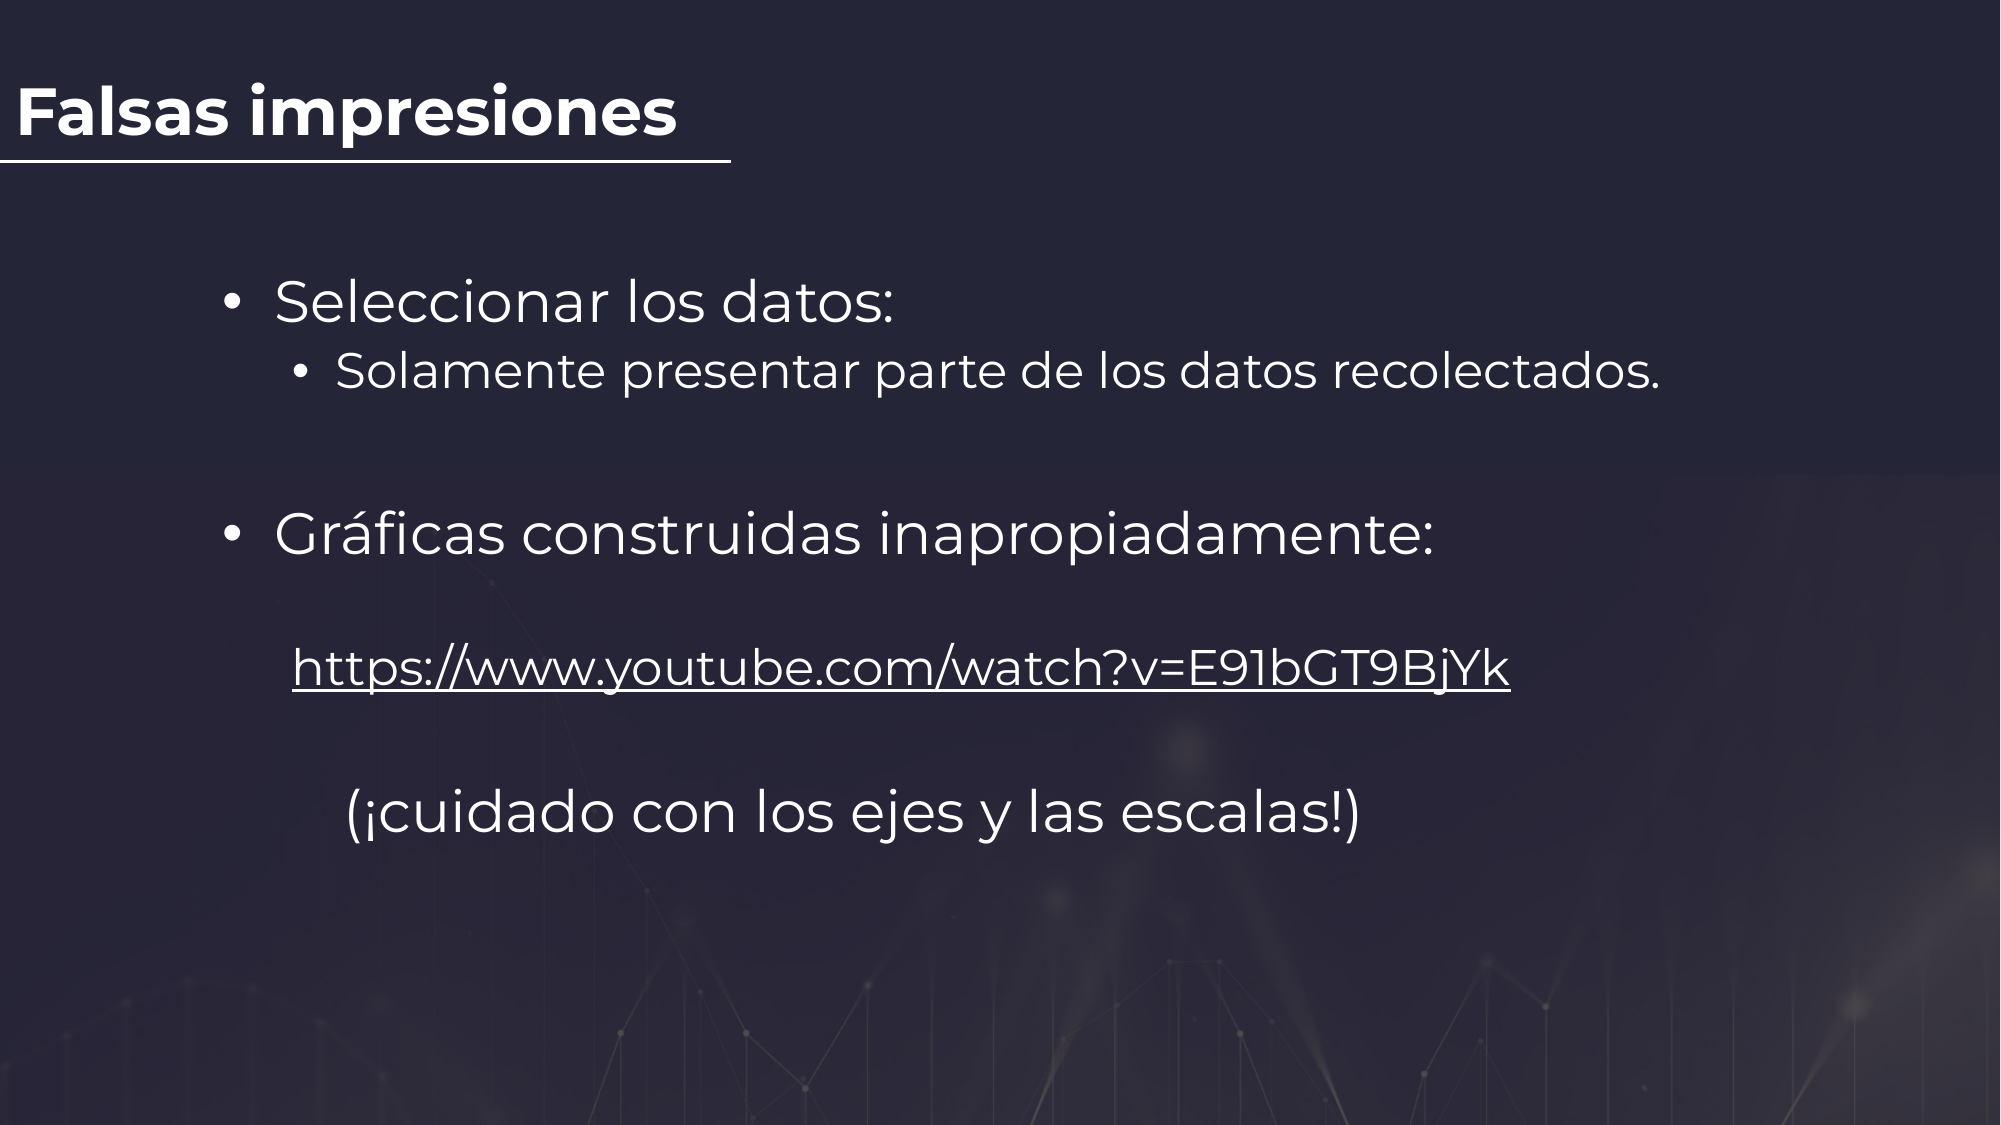

Falsas impresiones
Seleccionar los datos:
Solamente presentar parte de los datos recolectados.

Gráficas construidas inapropiadamente:

https://www.youtube.com/watch?v=E91bGT9BjYk

        (¡cuidado con los ejes y las escalas!)